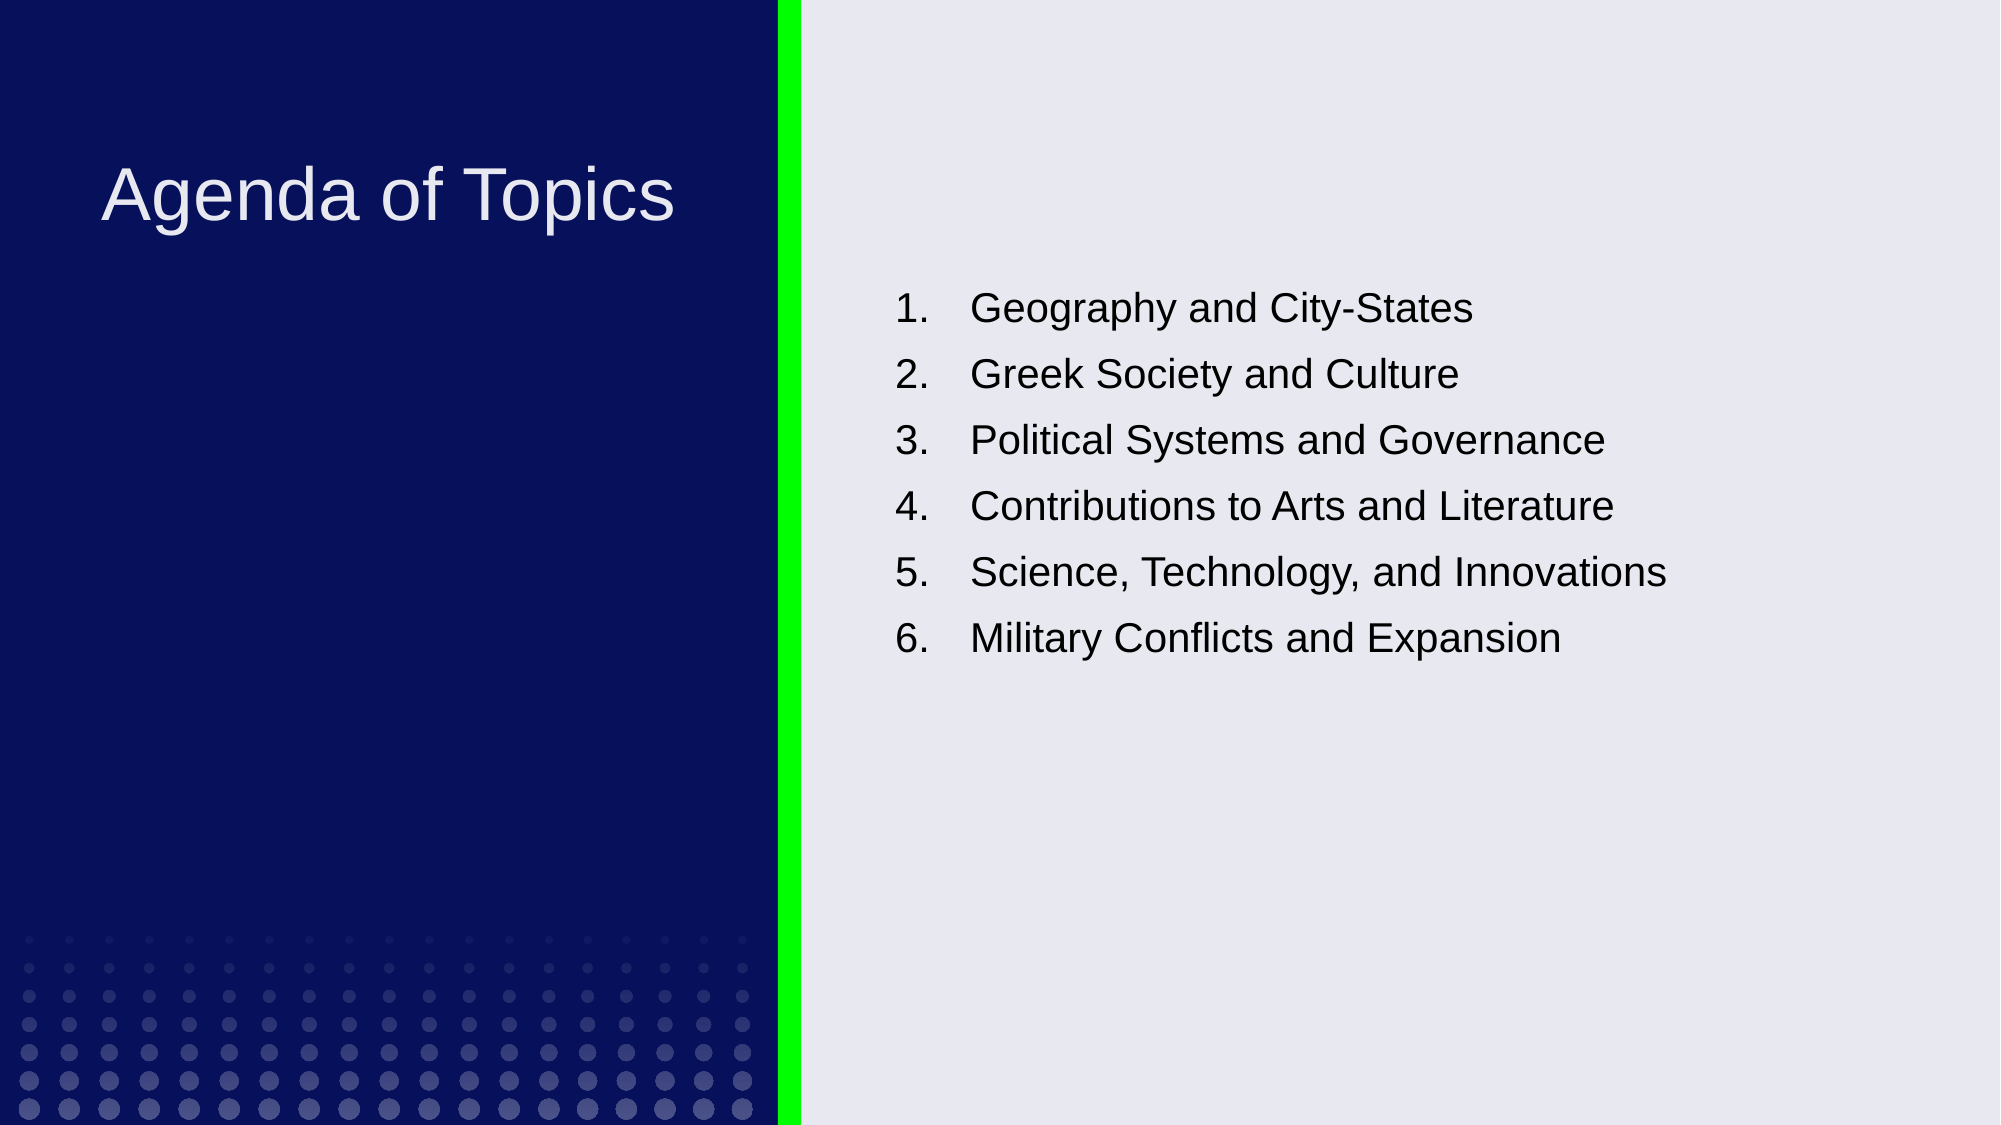

# Agenda of Topics
Geography and City-States
Greek Society and Culture
Political Systems and Governance
Contributions to Arts and Literature
Science, Technology, and Innovations
Military Conflicts and Expansion